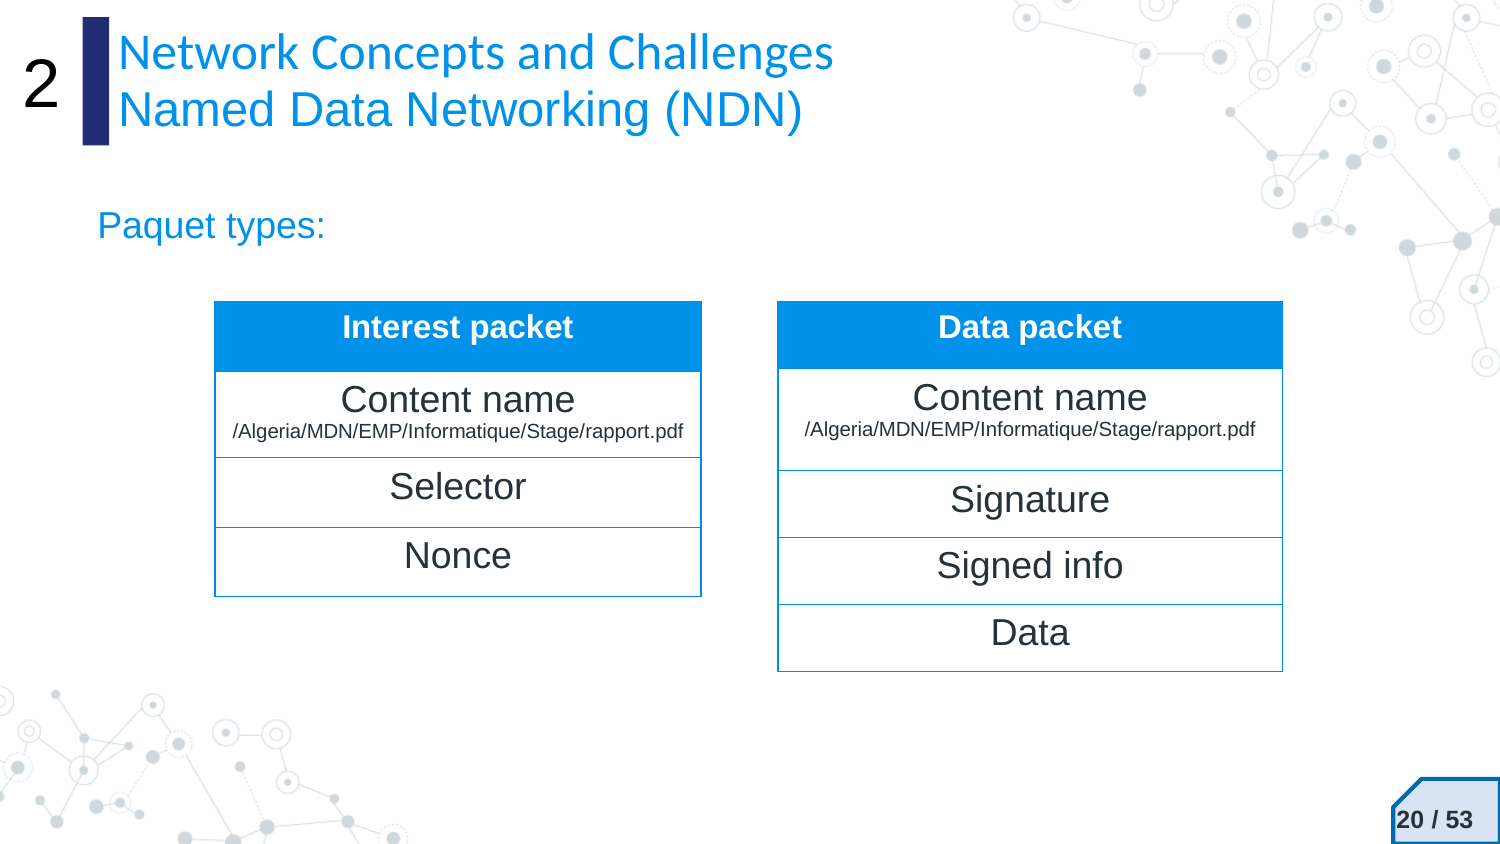

# Network Concepts and Challenges Named Data Networking (NDN)

2
Paquet types:
| Interest packet |
| --- |
| Content name /Algeria/MDN/EMP/Informatique/Stage/rapport.pdf |
| Selector |
| Nonce |
| Data packet |
| --- |
| Content name /Algeria/MDN/EMP/Informatique/Stage/rapport.pdf |
| Signature |
| Signed info |
| Data |

20 / 53